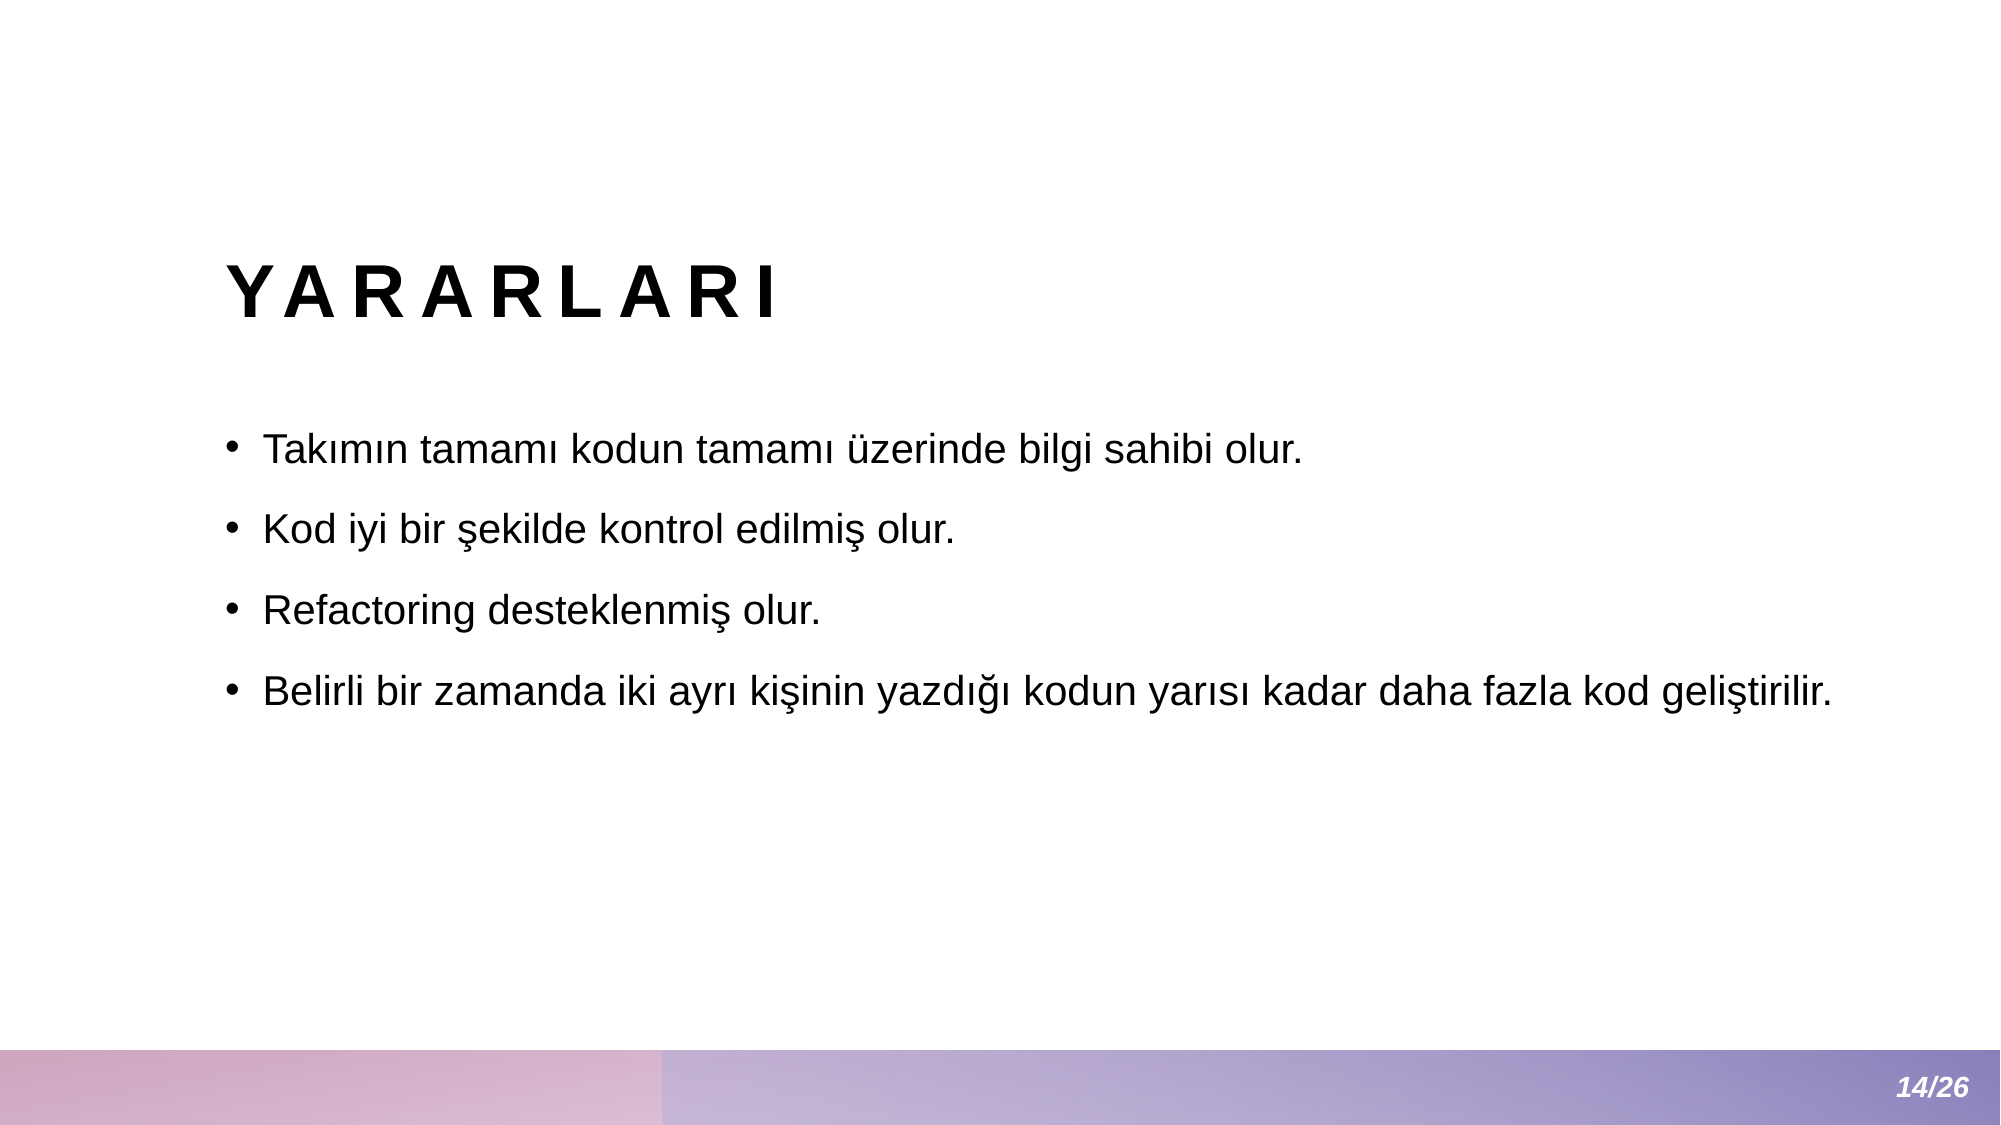

# Yararları
Takımın tamamı kodun tamamı üzerinde bilgi sahibi olur.
Kod iyi bir şekilde kontrol edilmiş olur.
Refactoring desteklenmiş olur.
Belirli bir zamanda iki ayrı kişinin yazdığı kodun yarısı kadar daha fazla kod geliştirilir.
14/26